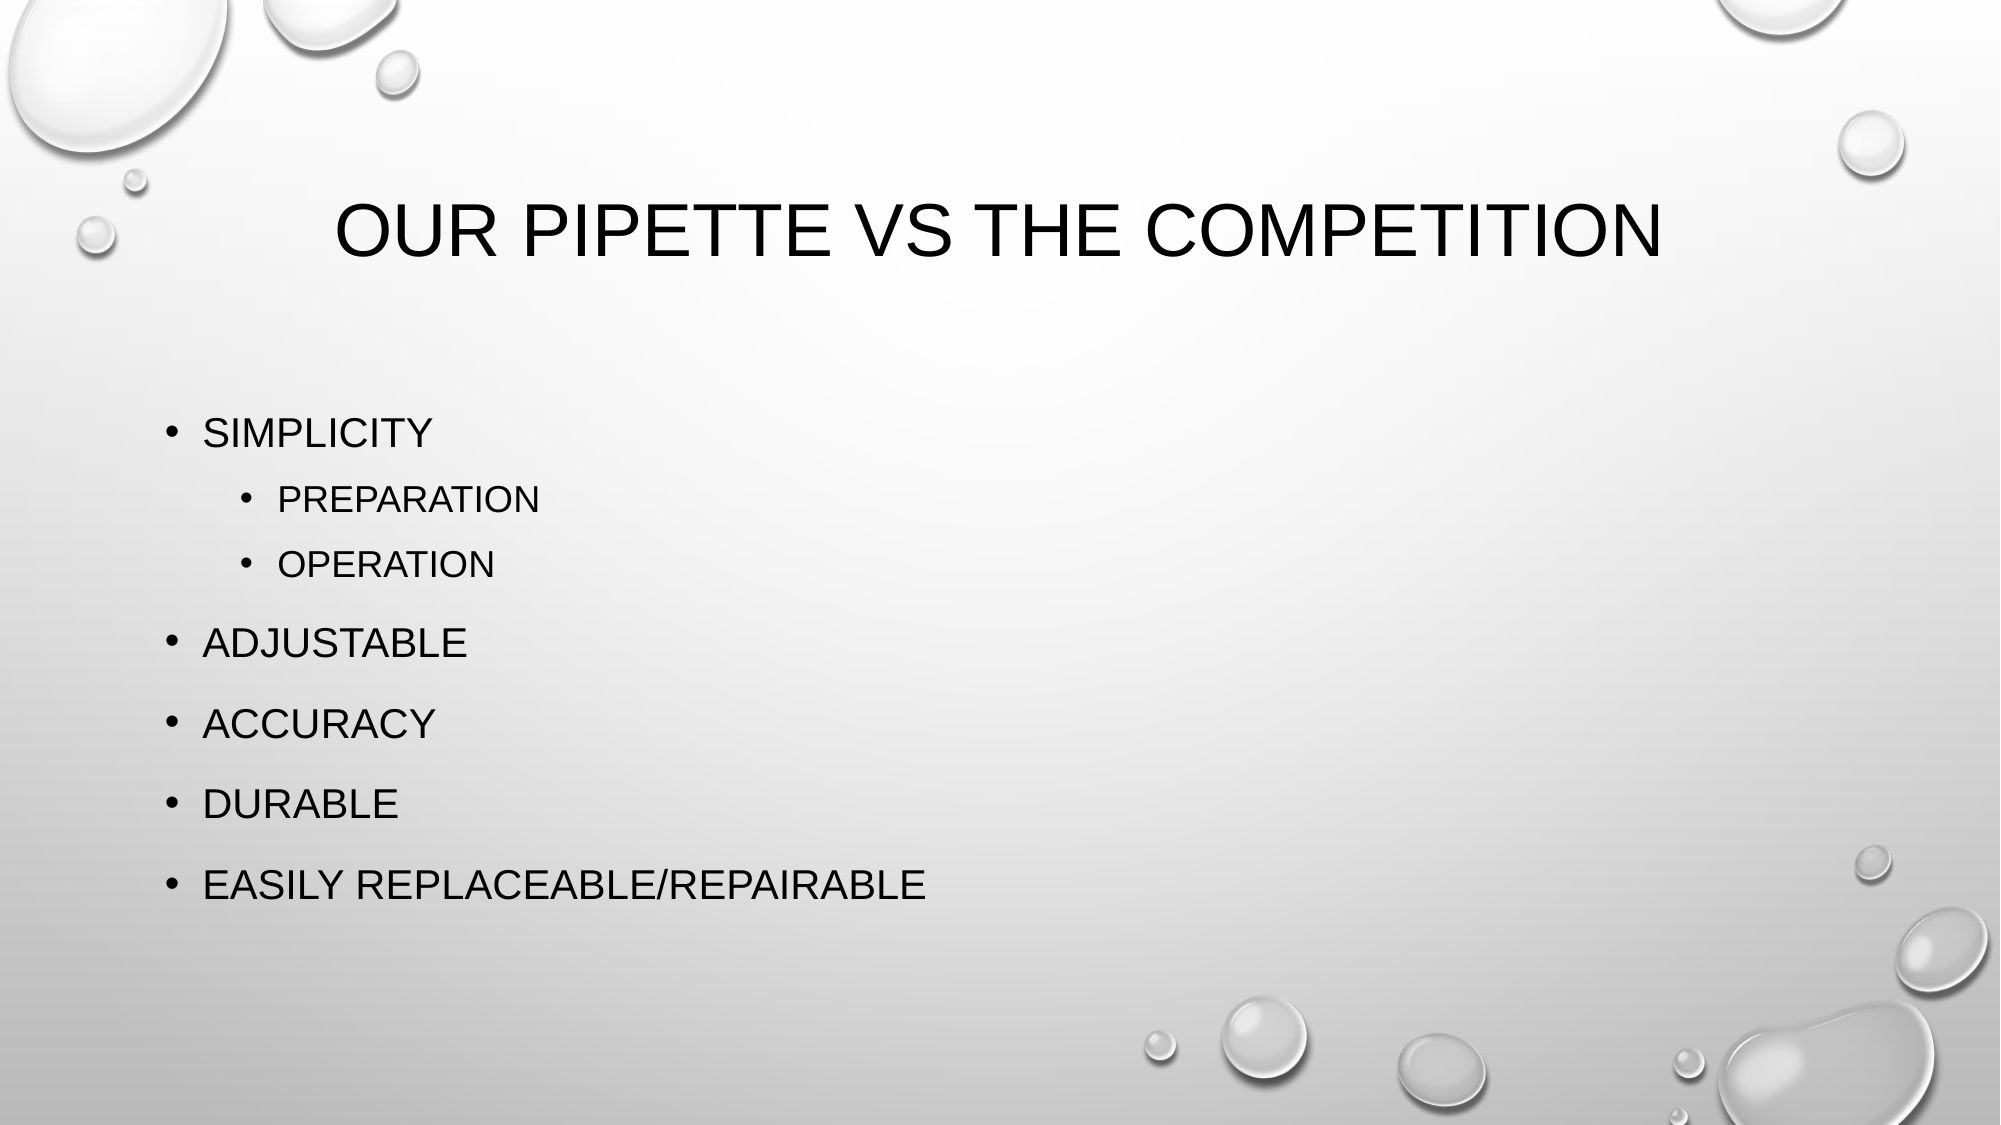

# Our Pipette vs The Competition
Simplicity
Preparation
Operation
Adjustable
Accuracy
Durable
Easily Replaceable/Repairable